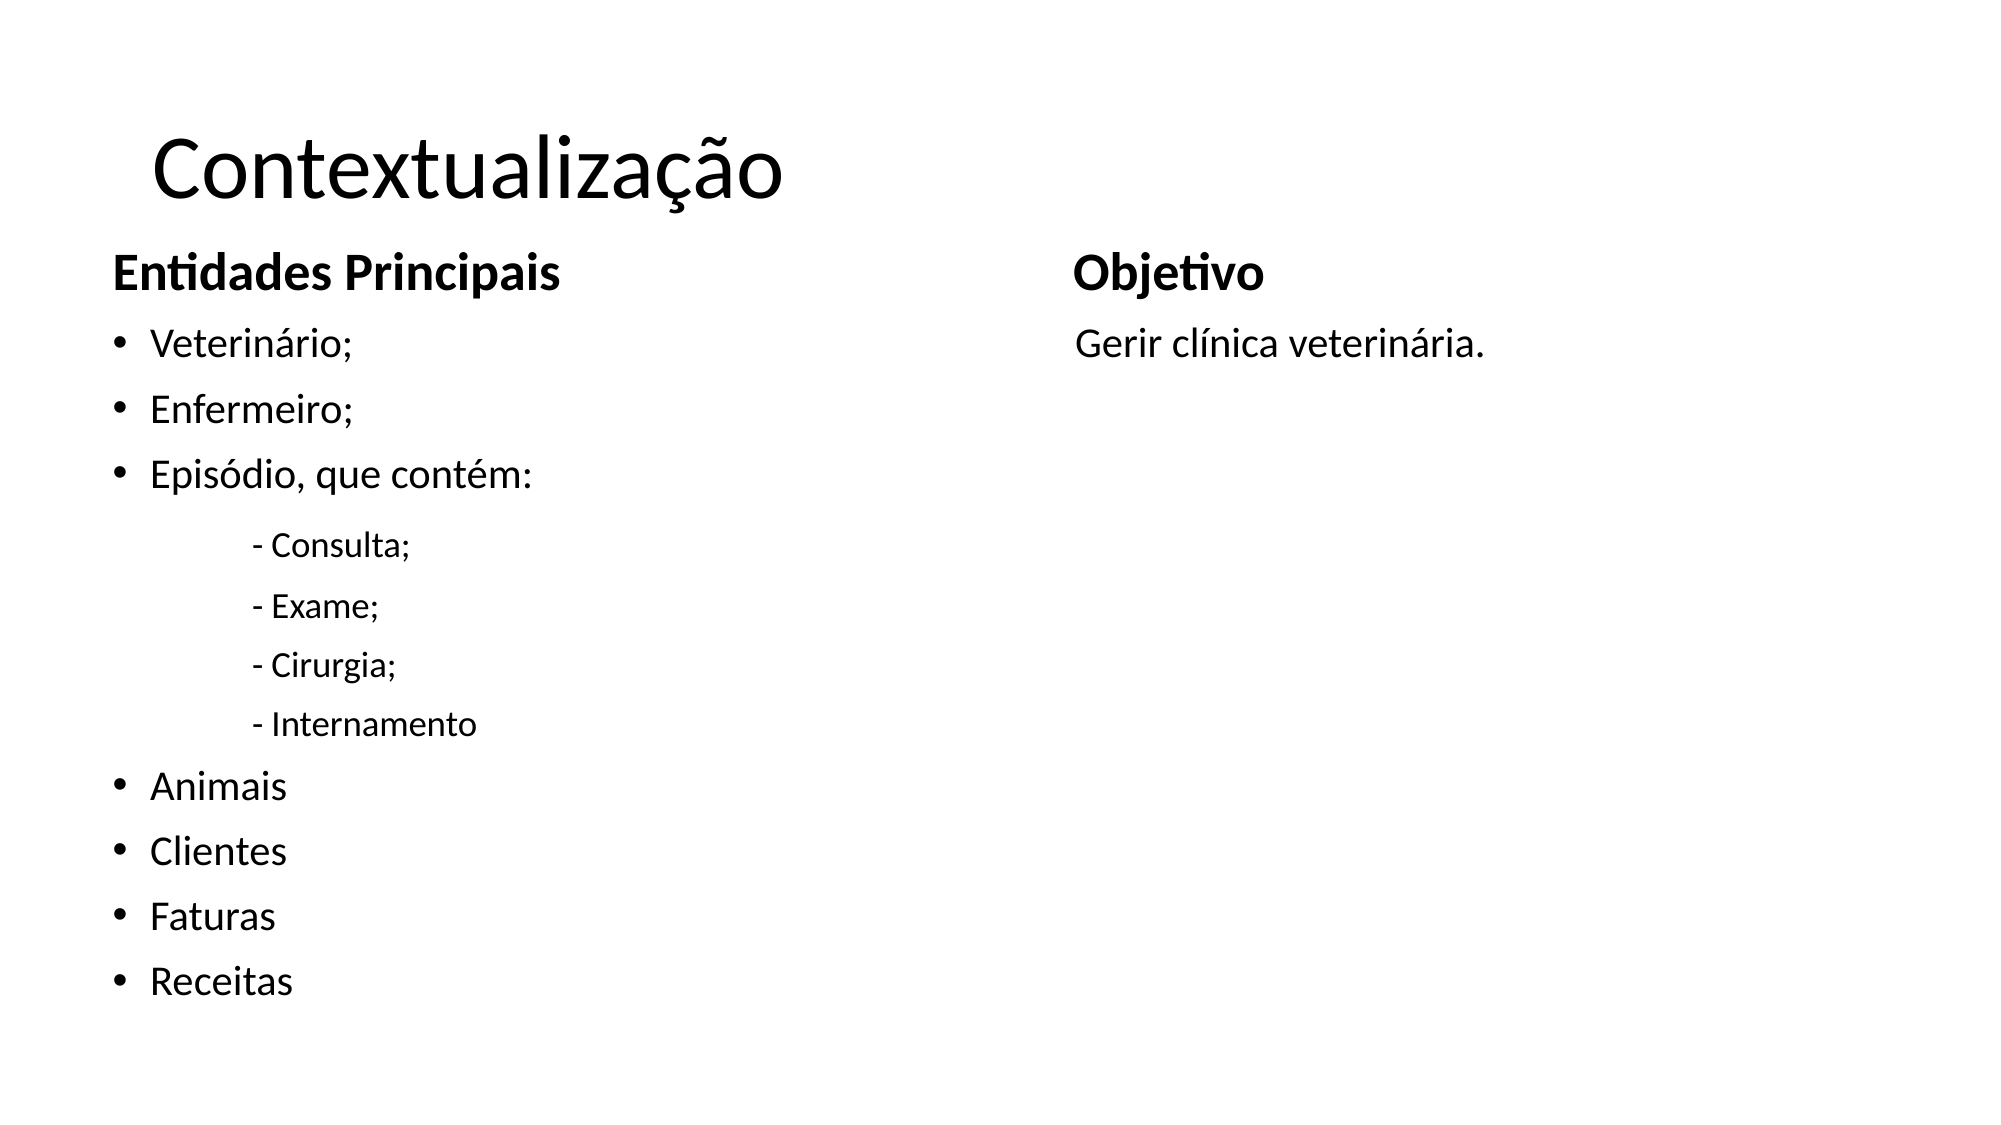

# Contextualização
Entidades Principais                                          Objetivo
Veterinário;                                                                            Gerir clínica veterinária.
Enfermeiro;
Episódio, que contém:
	- Consulta;
	- Exame;
	- Cirurgia;
	- Internamento
Animais
Clientes
Faturas
Receitas